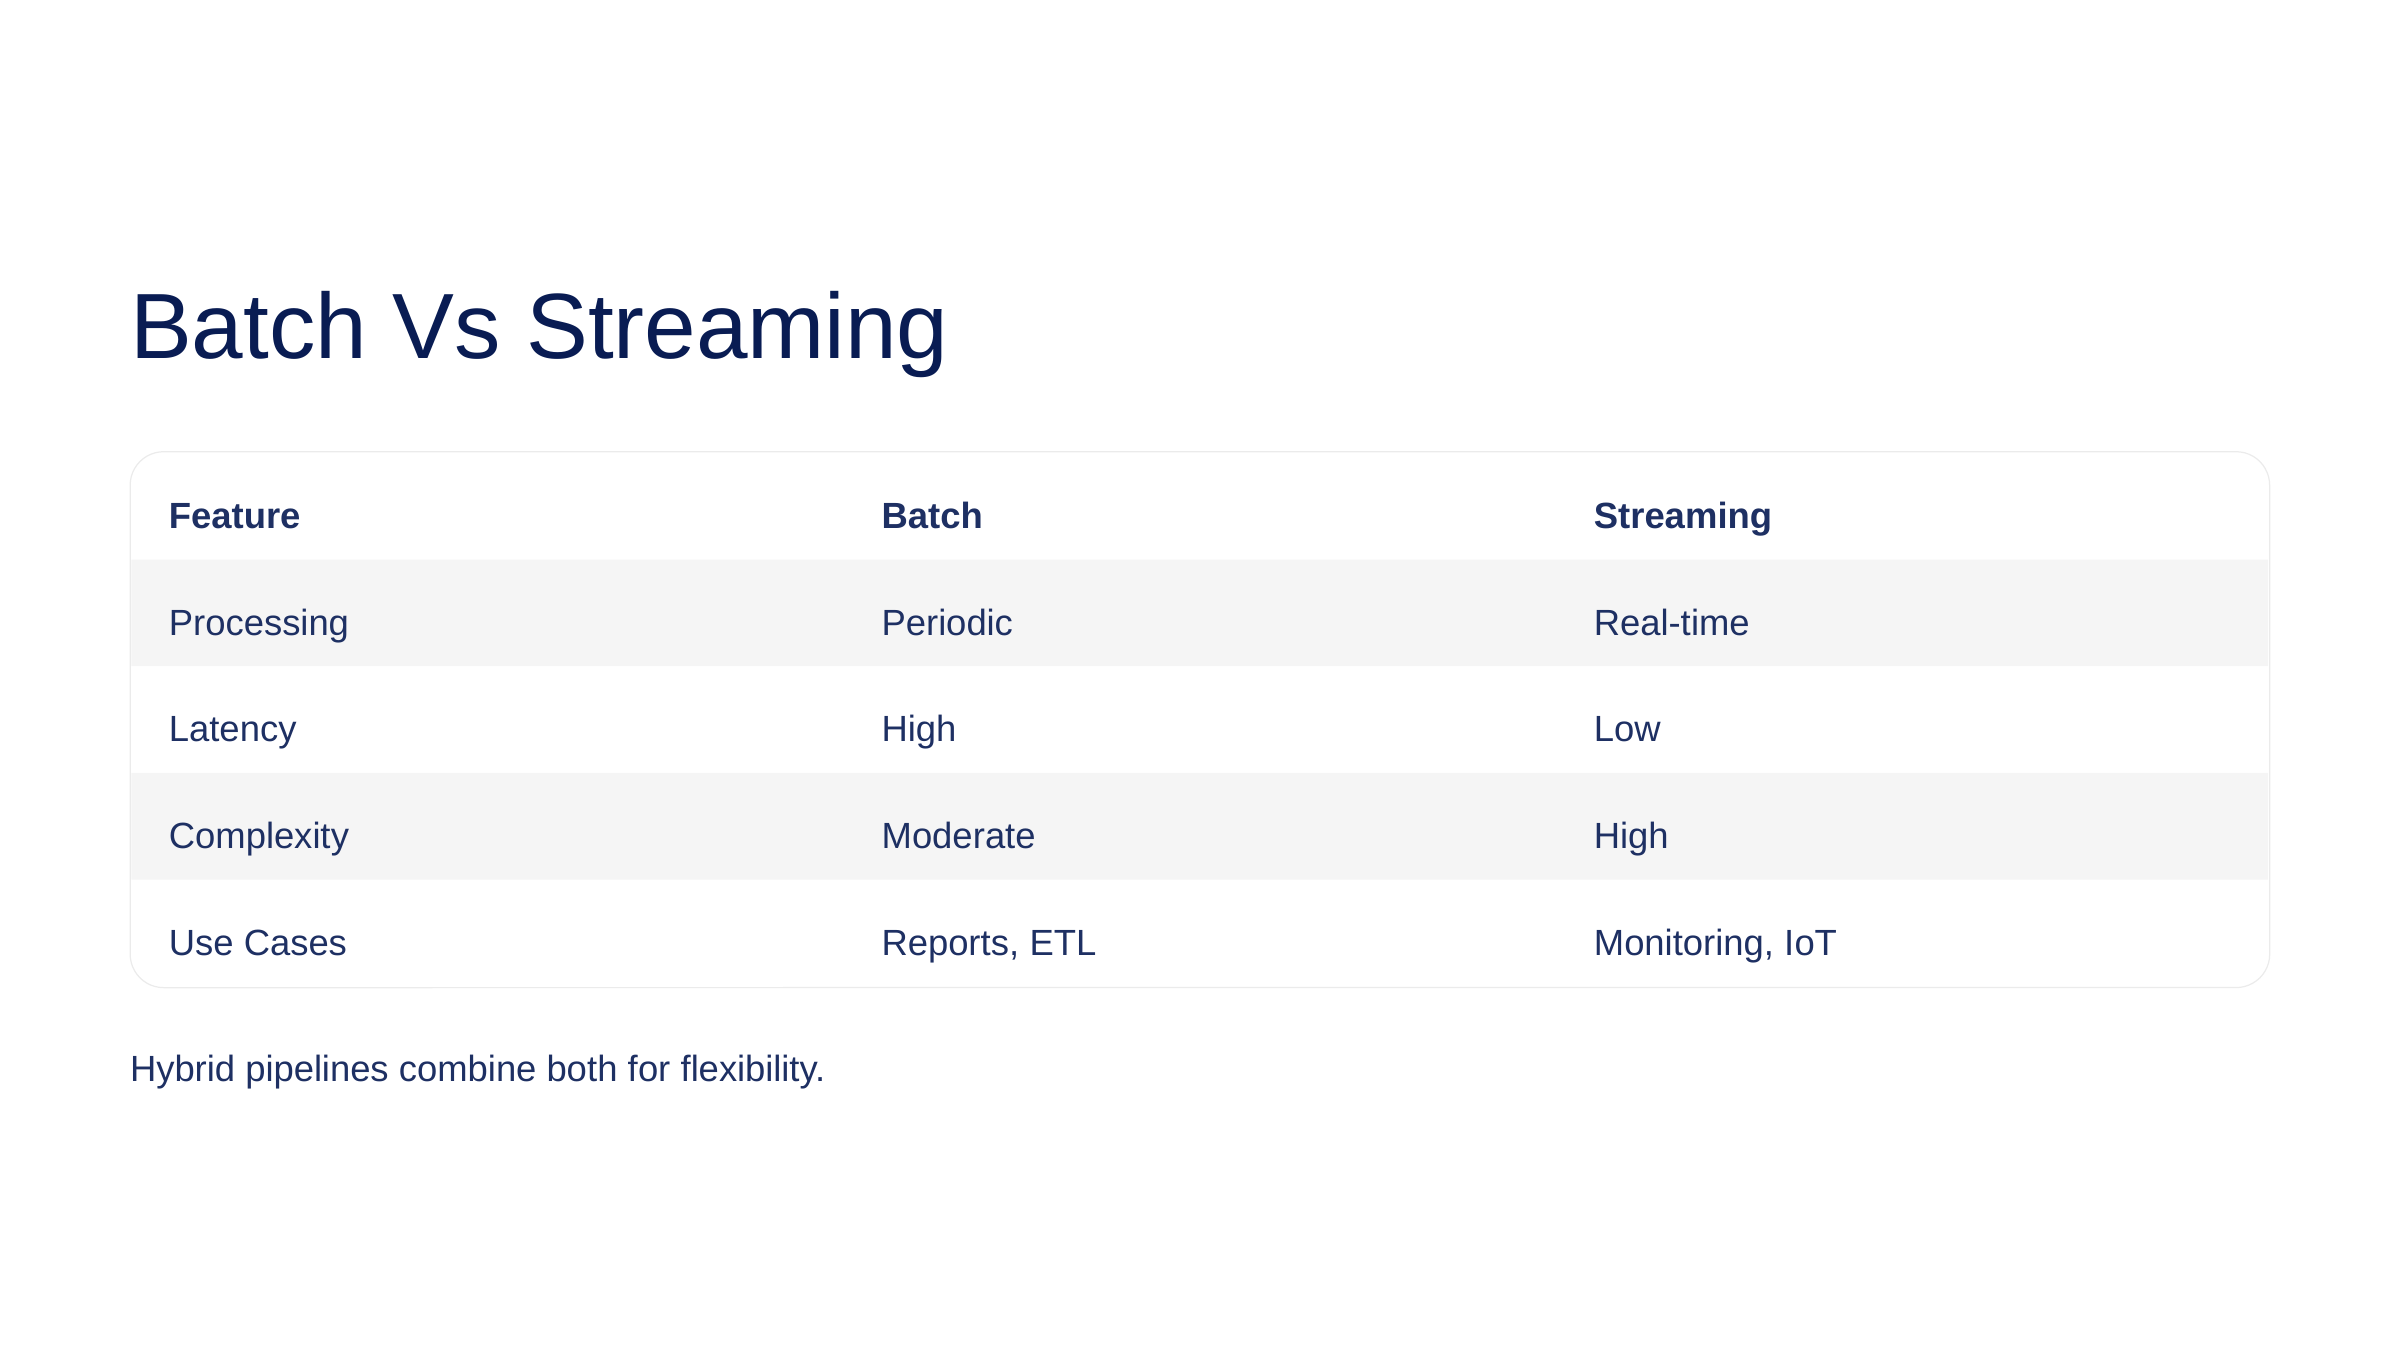

Batch Vs Streaming

Feature
Batch
Streaming

Processing
Periodic
Real-time

Latency
High
Low

Complexity
Moderate
High

Use Cases
Reports, ETL
Monitoring, IoT
Hybrid pipelines combine both for flexibility.